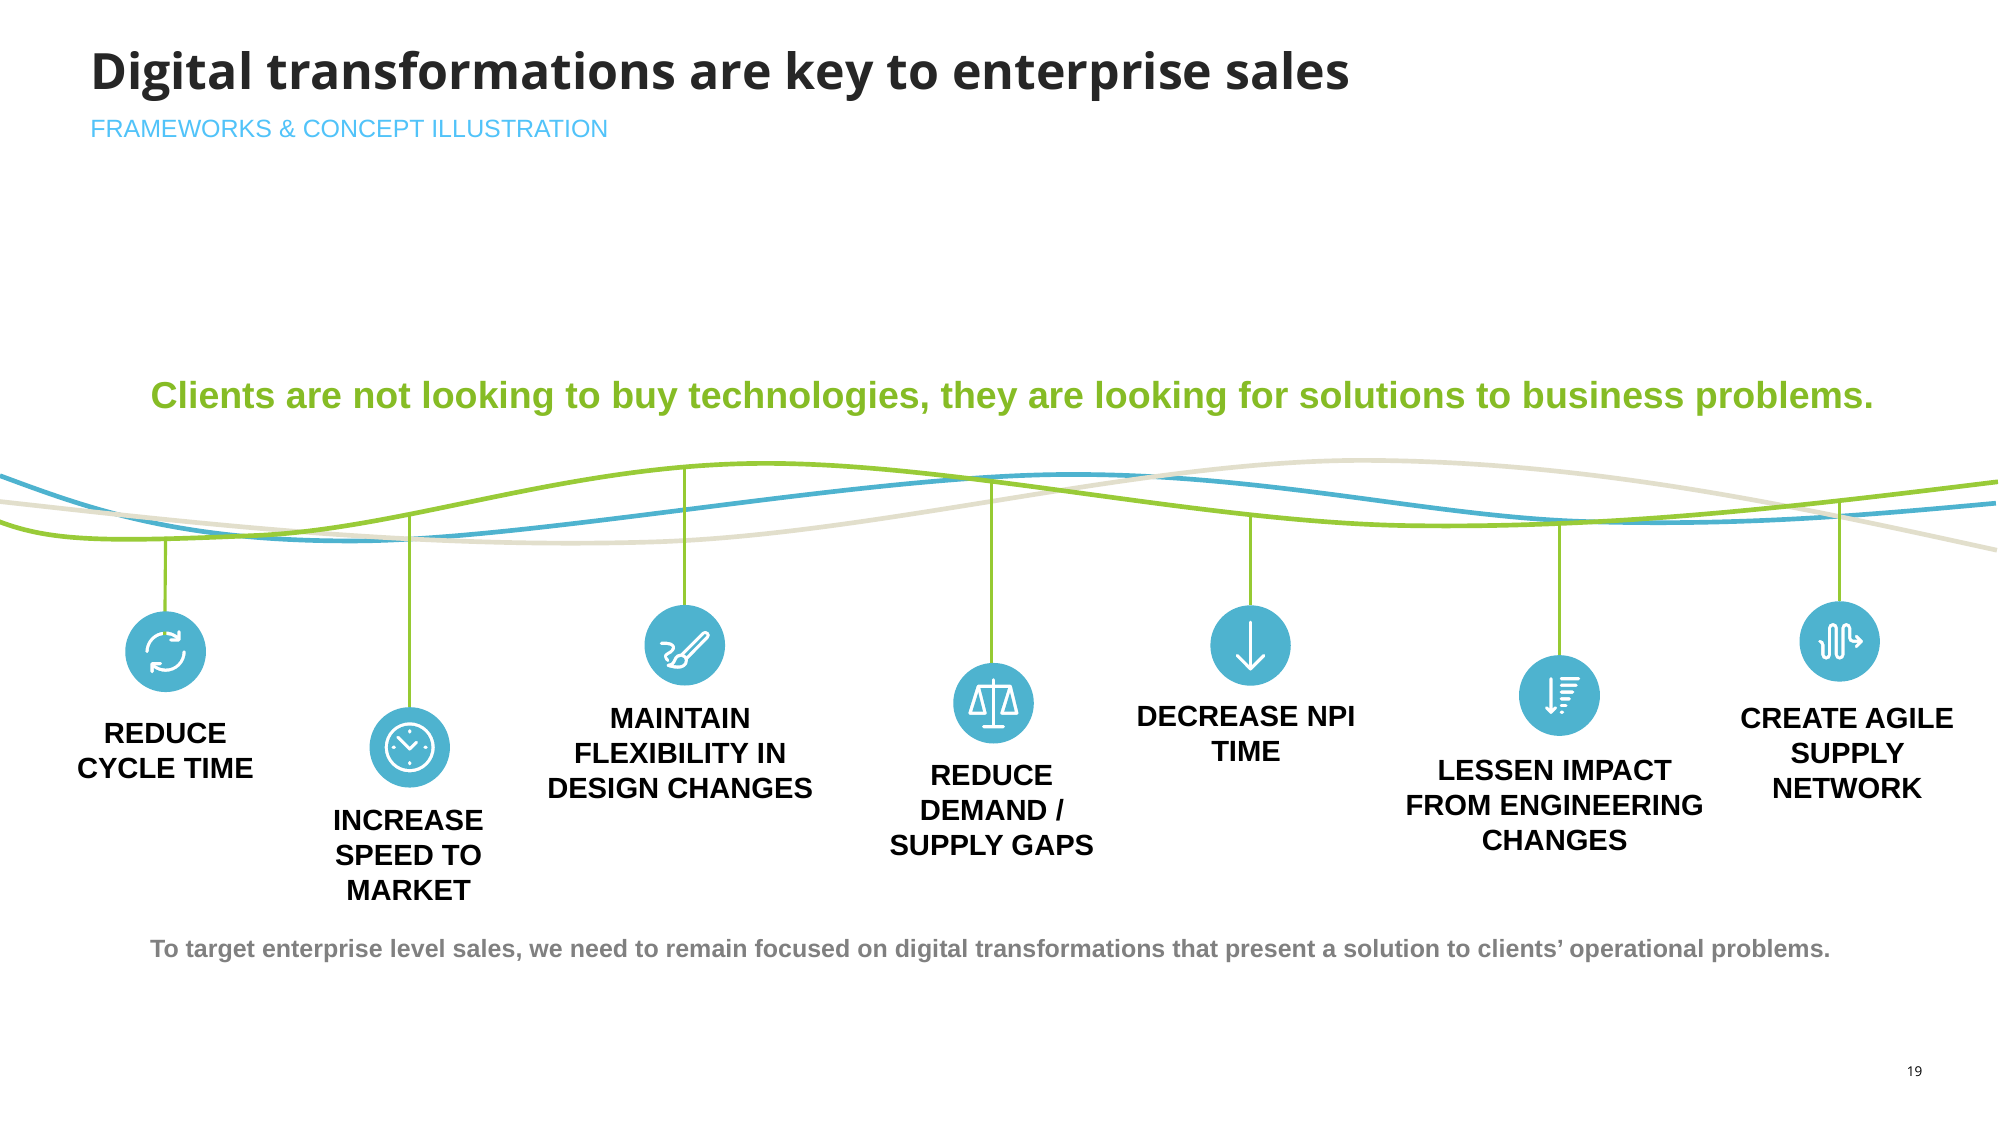

# Digital transformations are key to enterprise sales

FRAMEWORKS & CONCEPT ILLUSTRATION
Clients are not looking to buy technologies, they are looking for solutions to business problems.

DECREASE NPI TIME
MAINTAIN FLEXIBILITY IN DESIGN CHANGES
CREATE AGILE SUPPLY NETWORK
REDUCE CYCLE TIME

LESSEN IMPACT FROM ENGINEERING CHANGES
REDUCE DEMAND / SUPPLY GAPS
INCREASE SPEED TO MARKET
To target enterprise level sales, we need to remain focused on digital transformations that present a solution to clients’ operational problems.